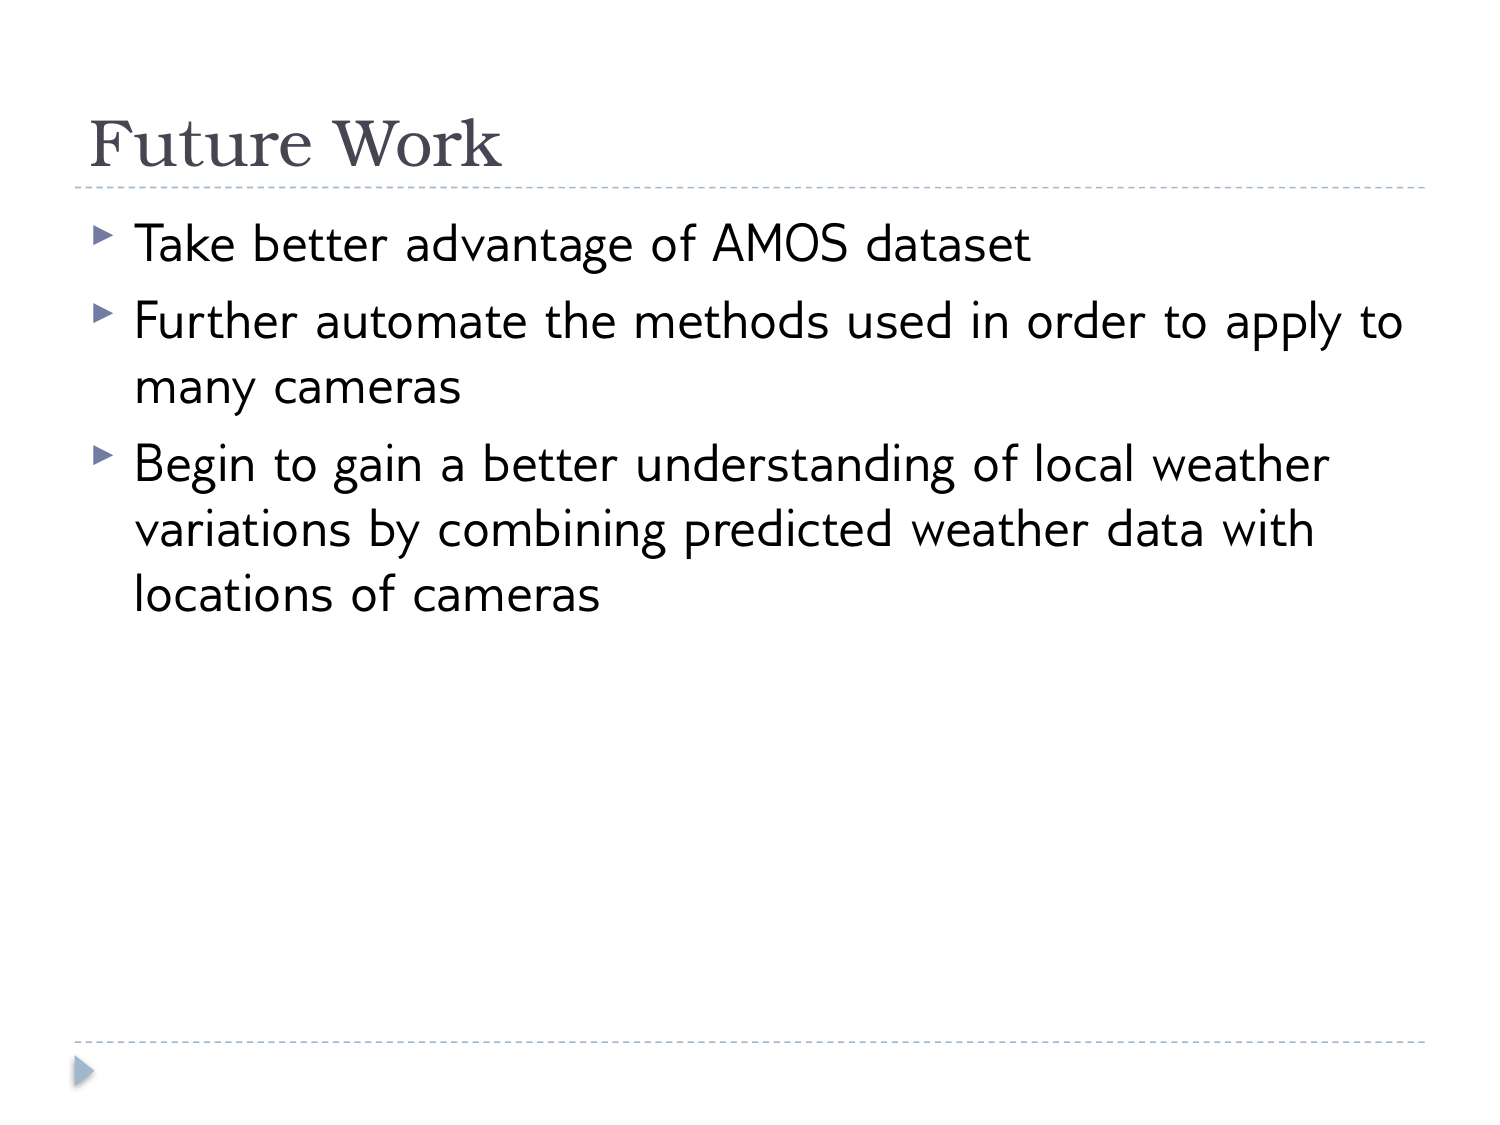

# Future Work
Take better advantage of AMOS dataset
Further automate the methods used in order to apply to many cameras
Begin to gain a better understanding of local weather variations by combining predicted weather data with locations of cameras